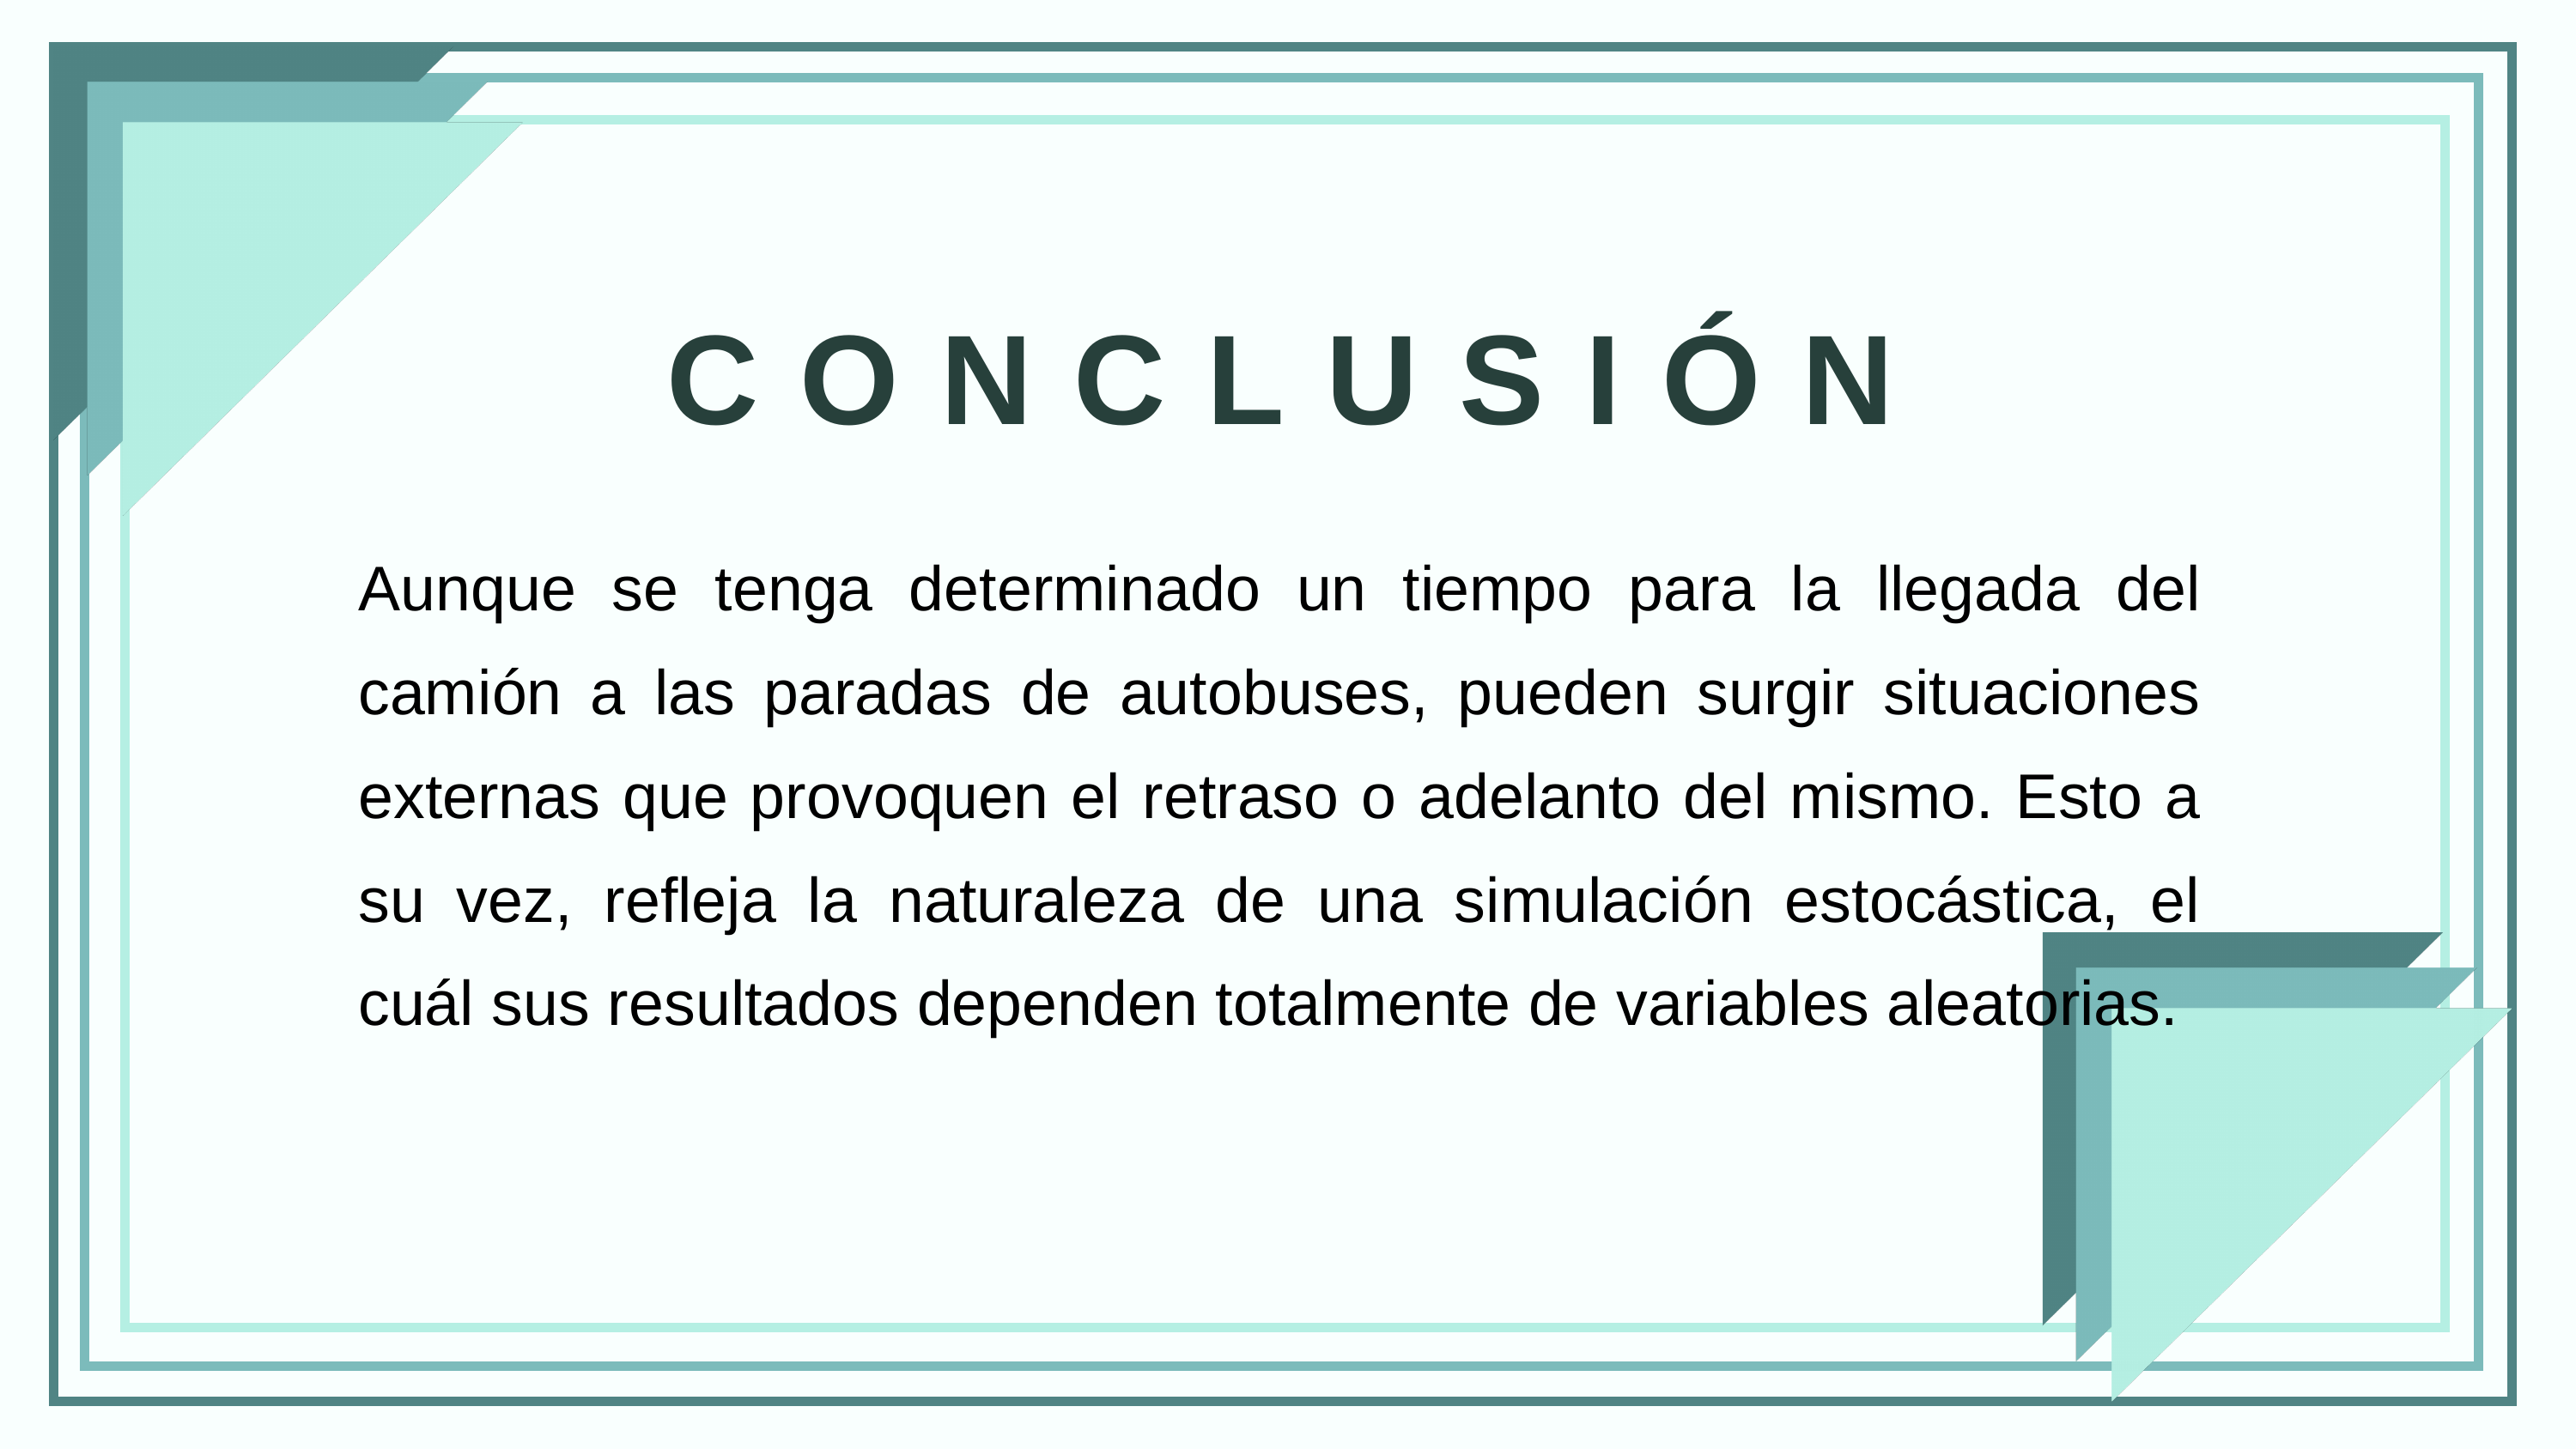

CONCLUSIÓN
Aunque se tenga determinado un tiempo para la llegada del camión a las paradas de autobuses, pueden surgir situaciones externas que provoquen el retraso o adelanto del mismo. Esto a su vez, refleja la naturaleza de una simulación estocástica, el cuál sus resultados dependen totalmente de variables aleatorias.